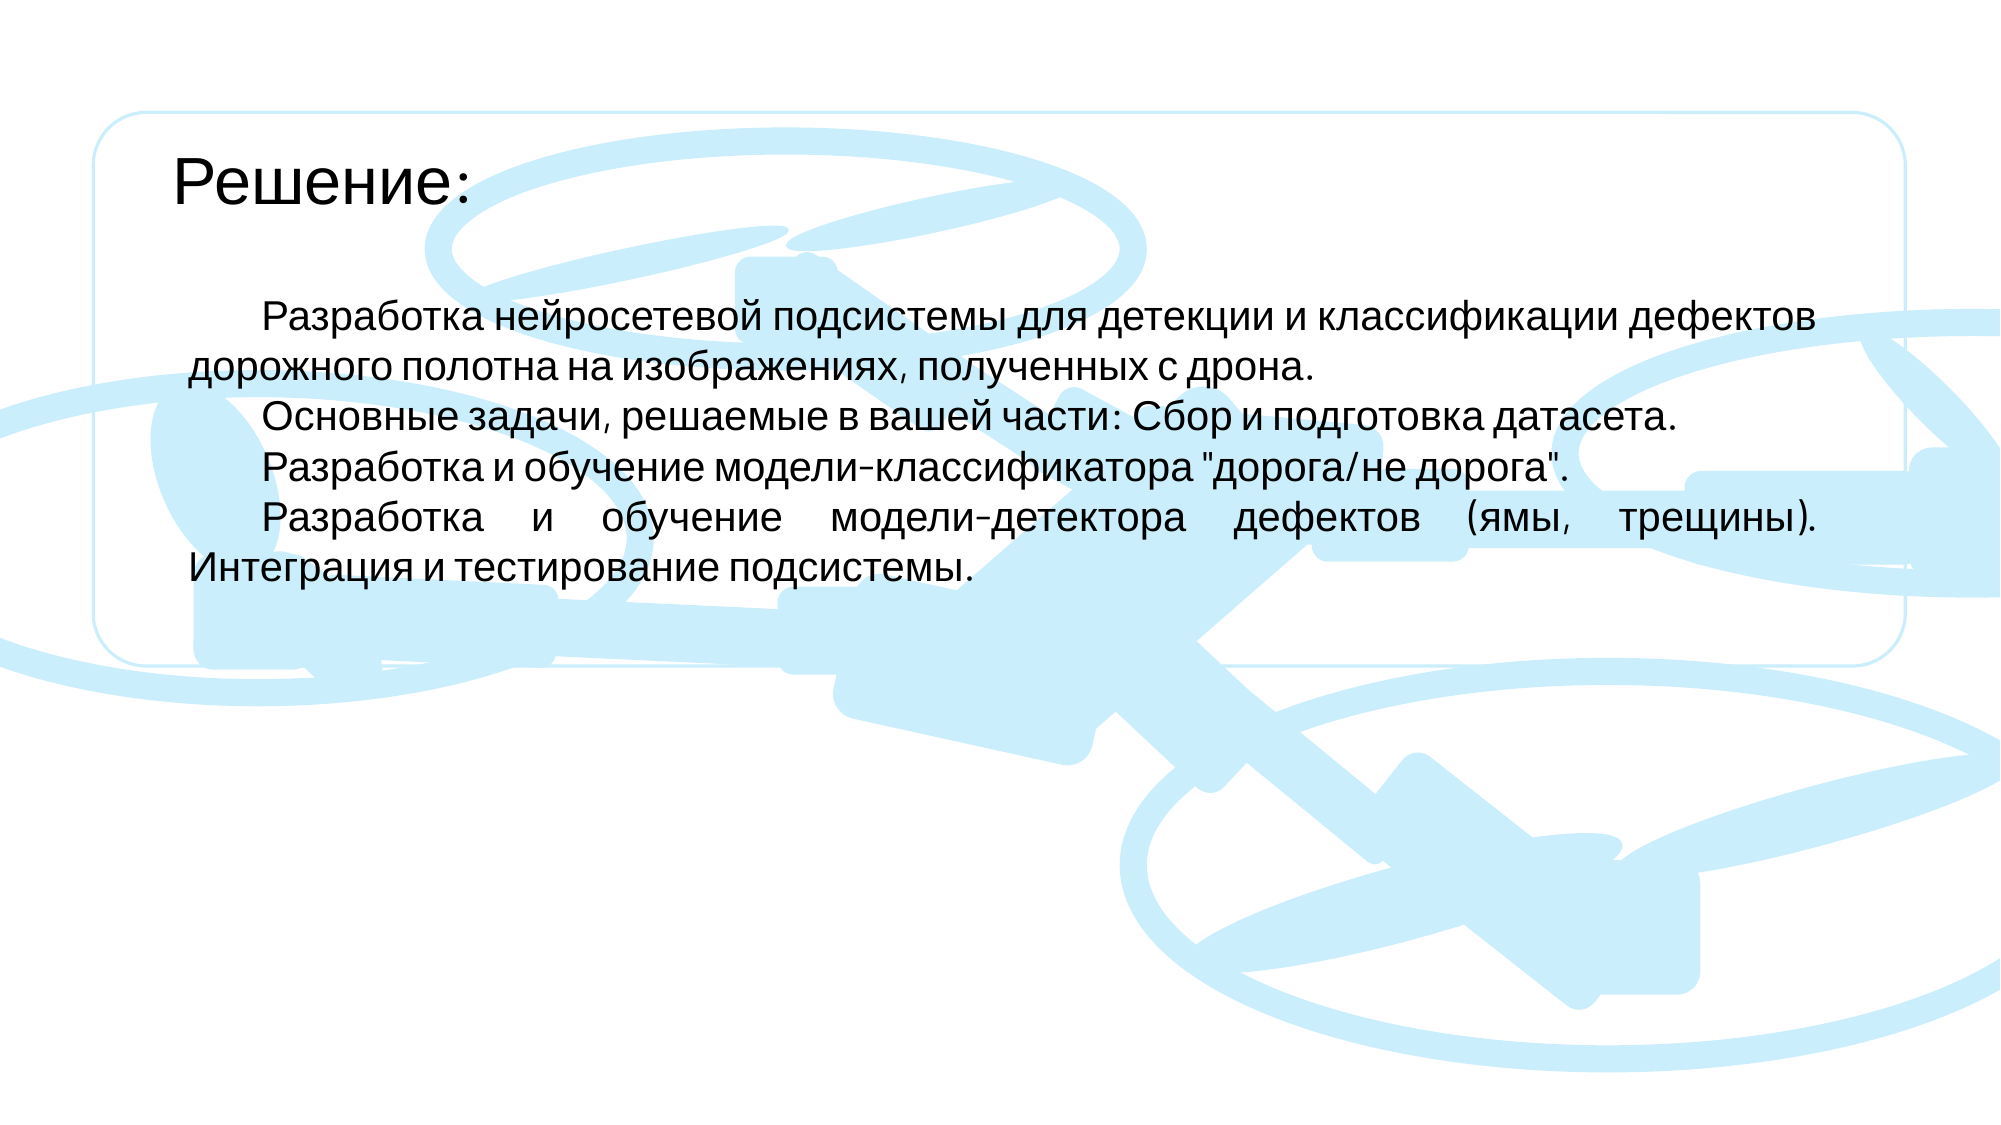

Решение:

Разработка нейросетевой подсистемы для детекции и классификации дефектов дорожного полотна на изображениях, полученных с дрона.
Основные задачи, решаемые в вашей части: Сбор и подготовка датасета.
Разработка и обучение модели-классификатора "дорога/не дорога".
Разработка и обучение модели-детектора дефектов (ямы, трещины). Интеграция и тестирование подсистемы.